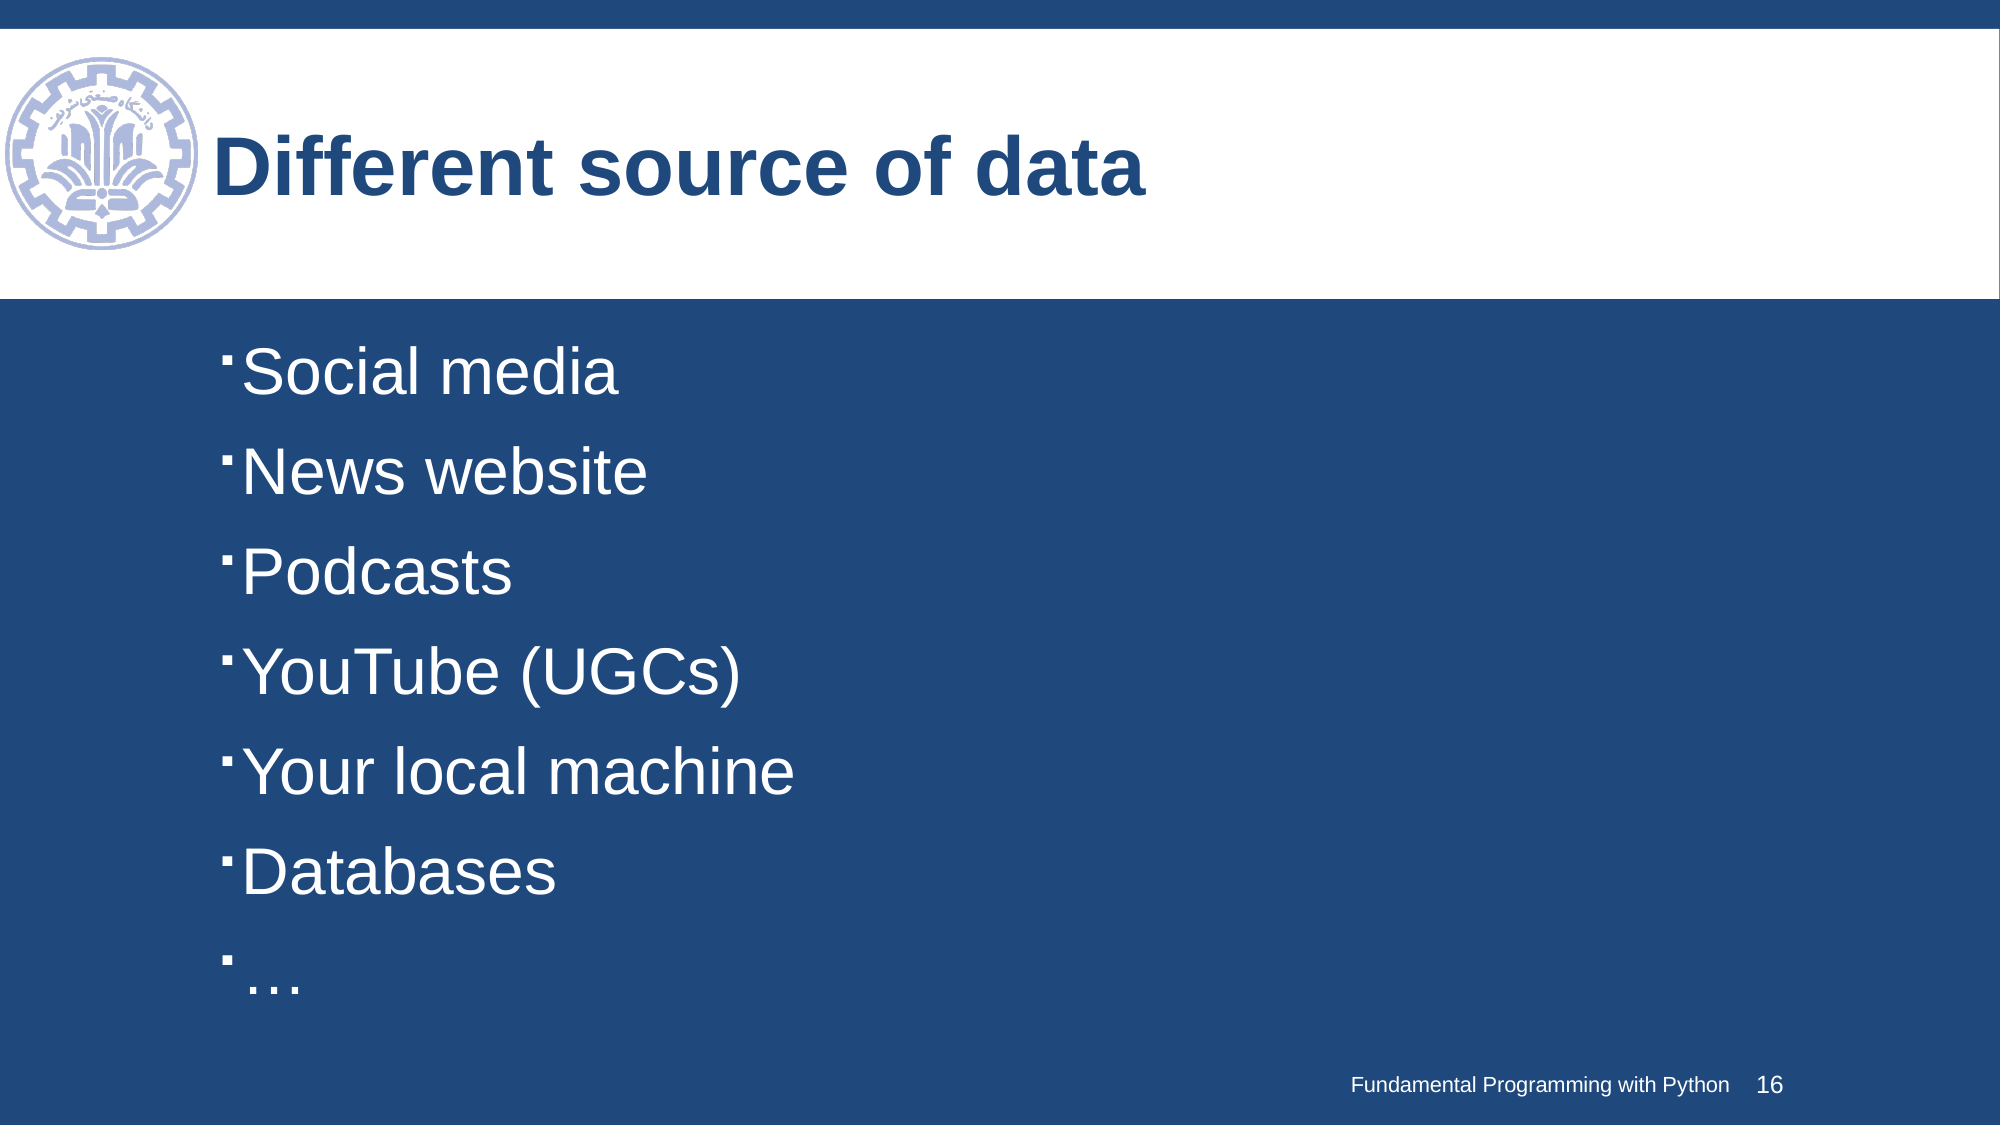

# Different source of data
Social media
News website
Podcasts
YouTube (UGCs)
Your local machine
Databases
…

Fundamental Programming with Python
16